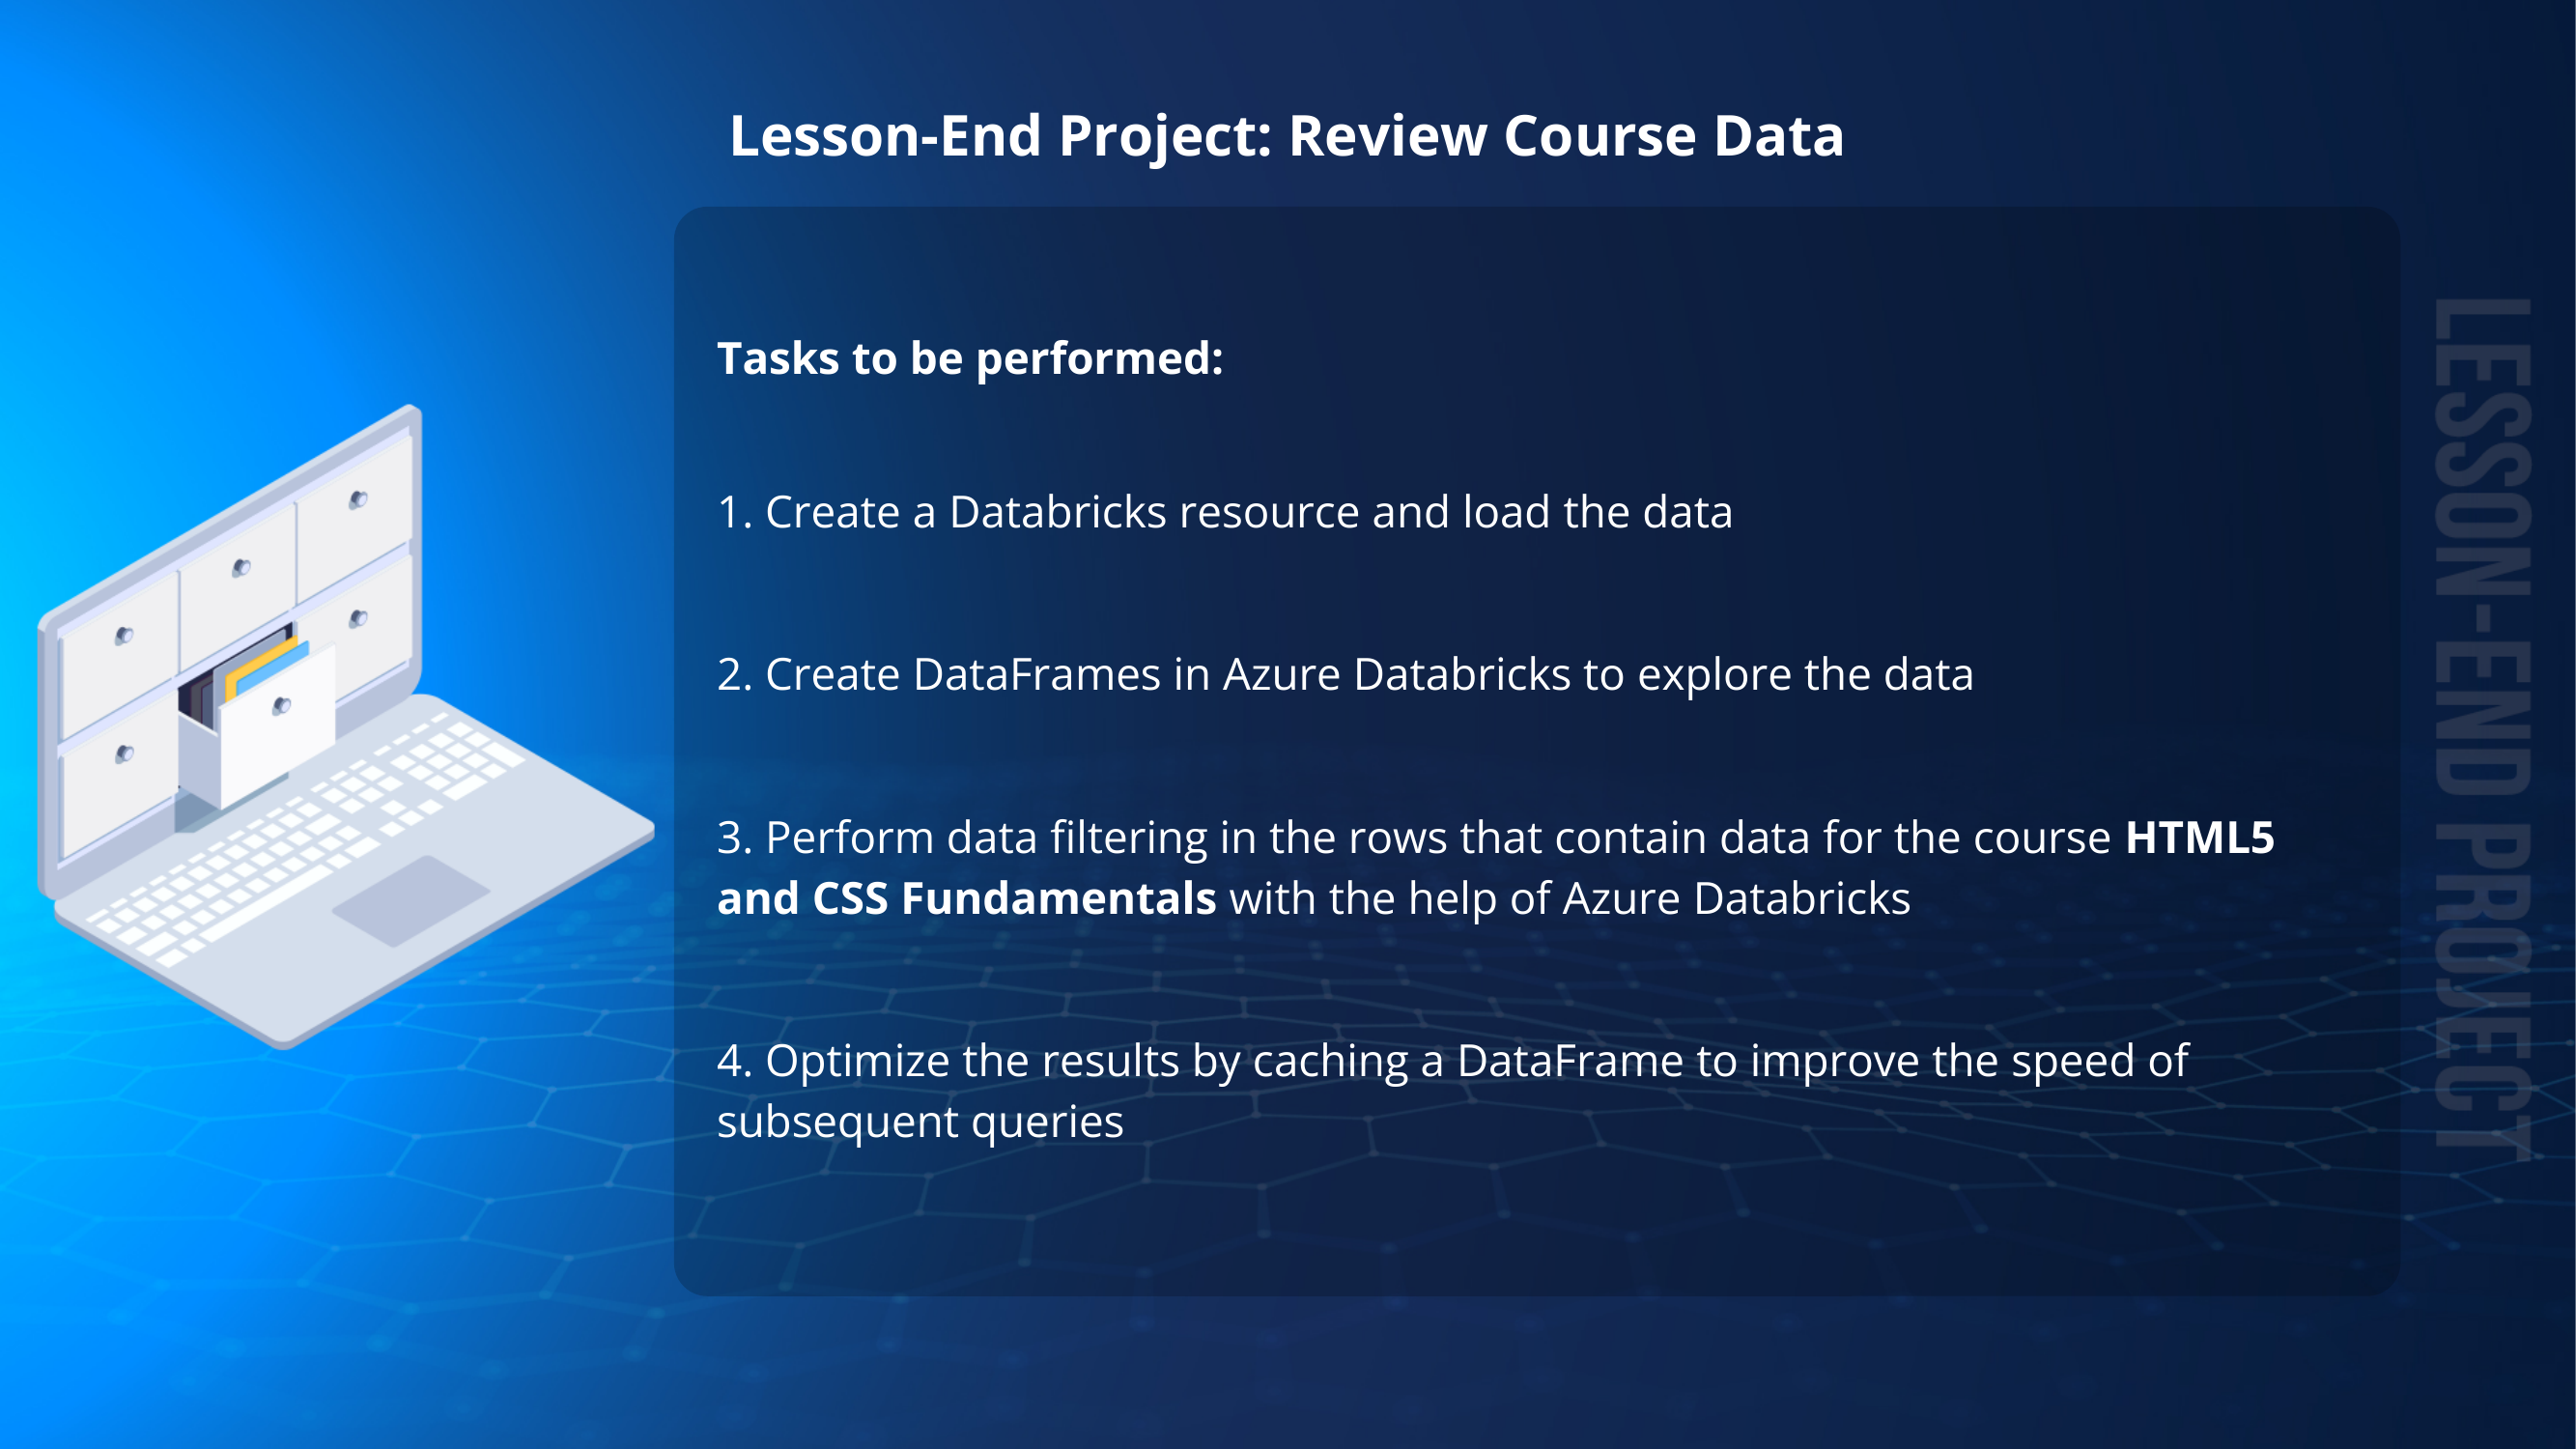

# Lesson-End Project: Review Course Data

Tasks to be performed:

1. Create a Databricks resource and load the data

2. Create DataFrames in Azure Databricks to explore the data

3. Perform data filtering in the rows that contain data for the course HTML5 and CSS Fundamentals with the help of Azure Databricks

4. Optimize the results by caching a DataFrame to improve the speed of subsequent queries